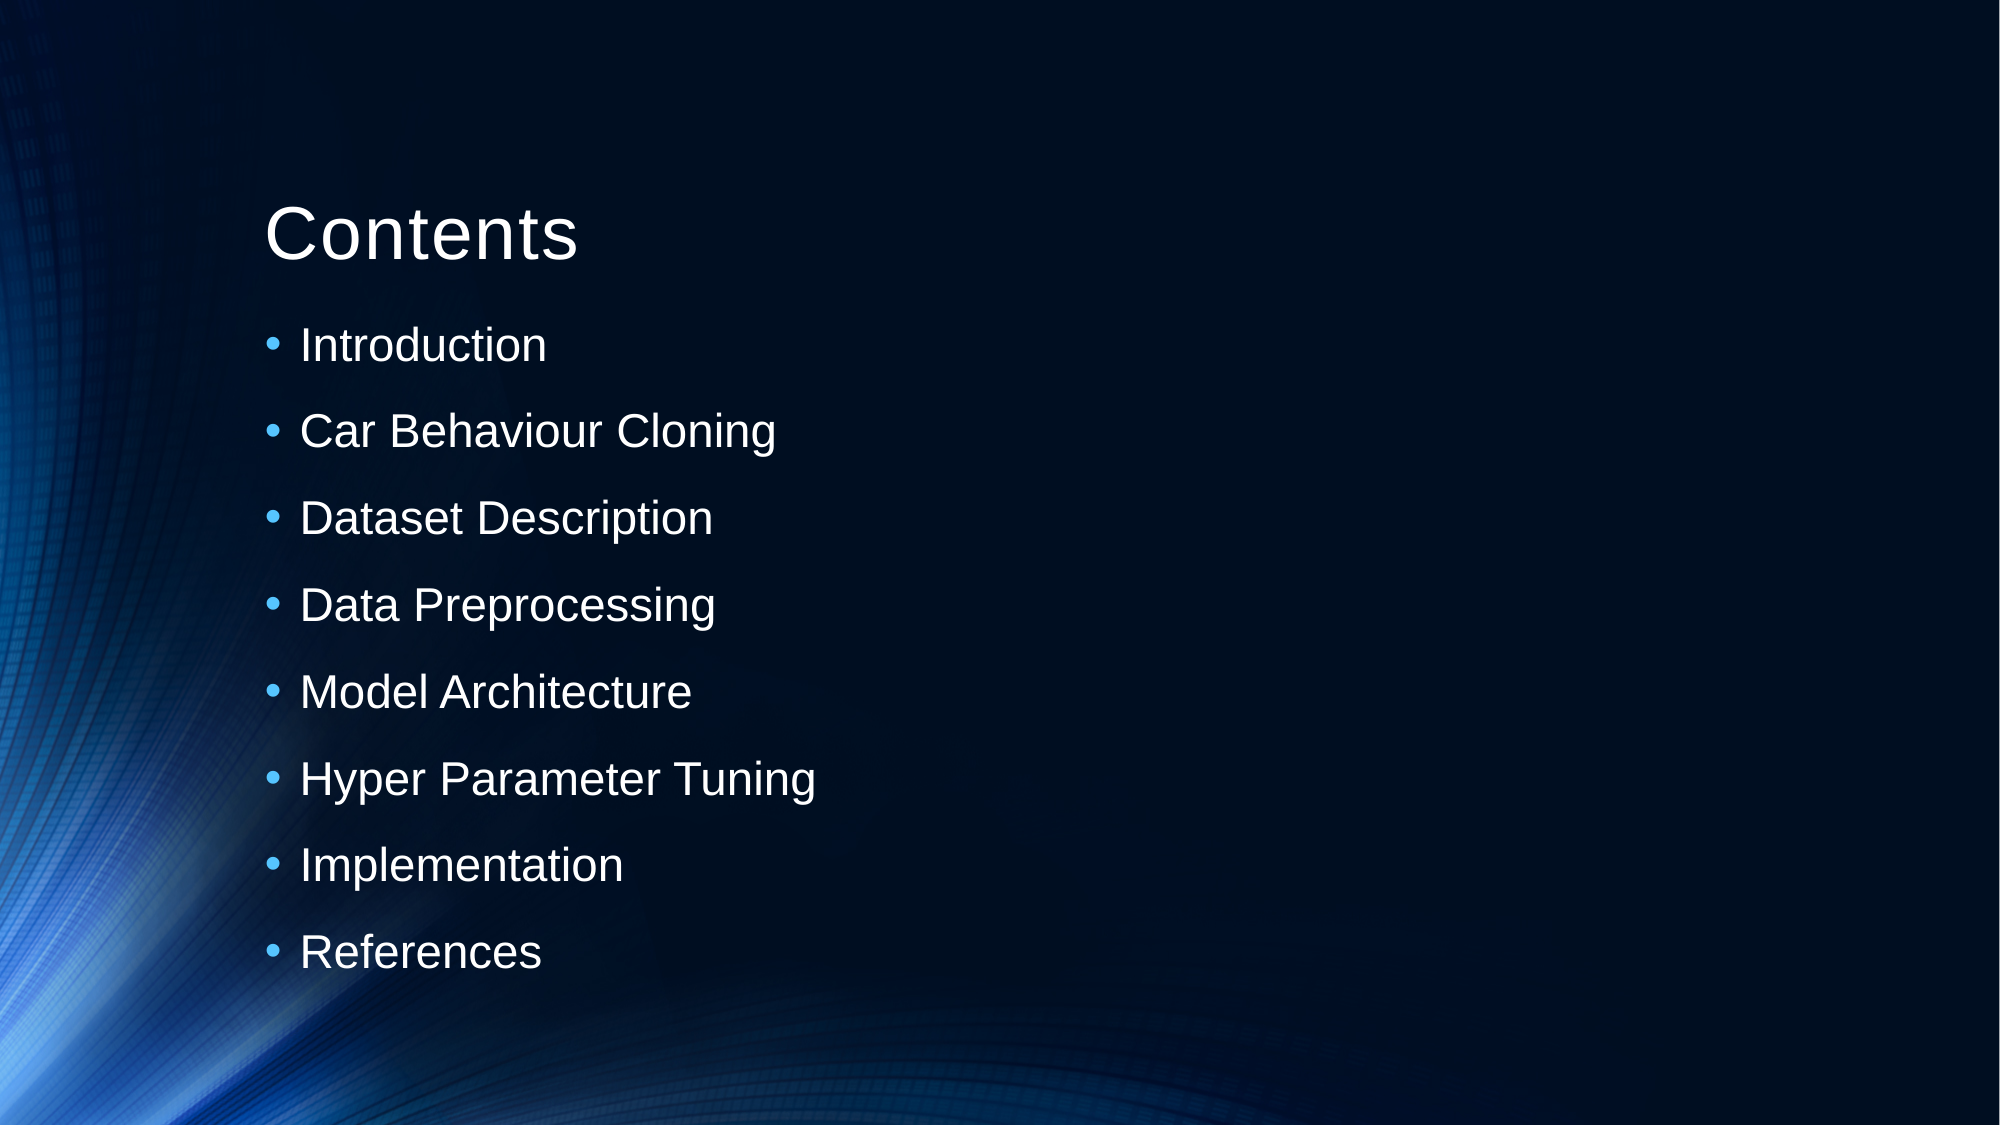

# Contents
Introduction
Car Behaviour Cloning
Dataset Description
Data Preprocessing
Model Architecture
Hyper Parameter Tuning
Implementation
References